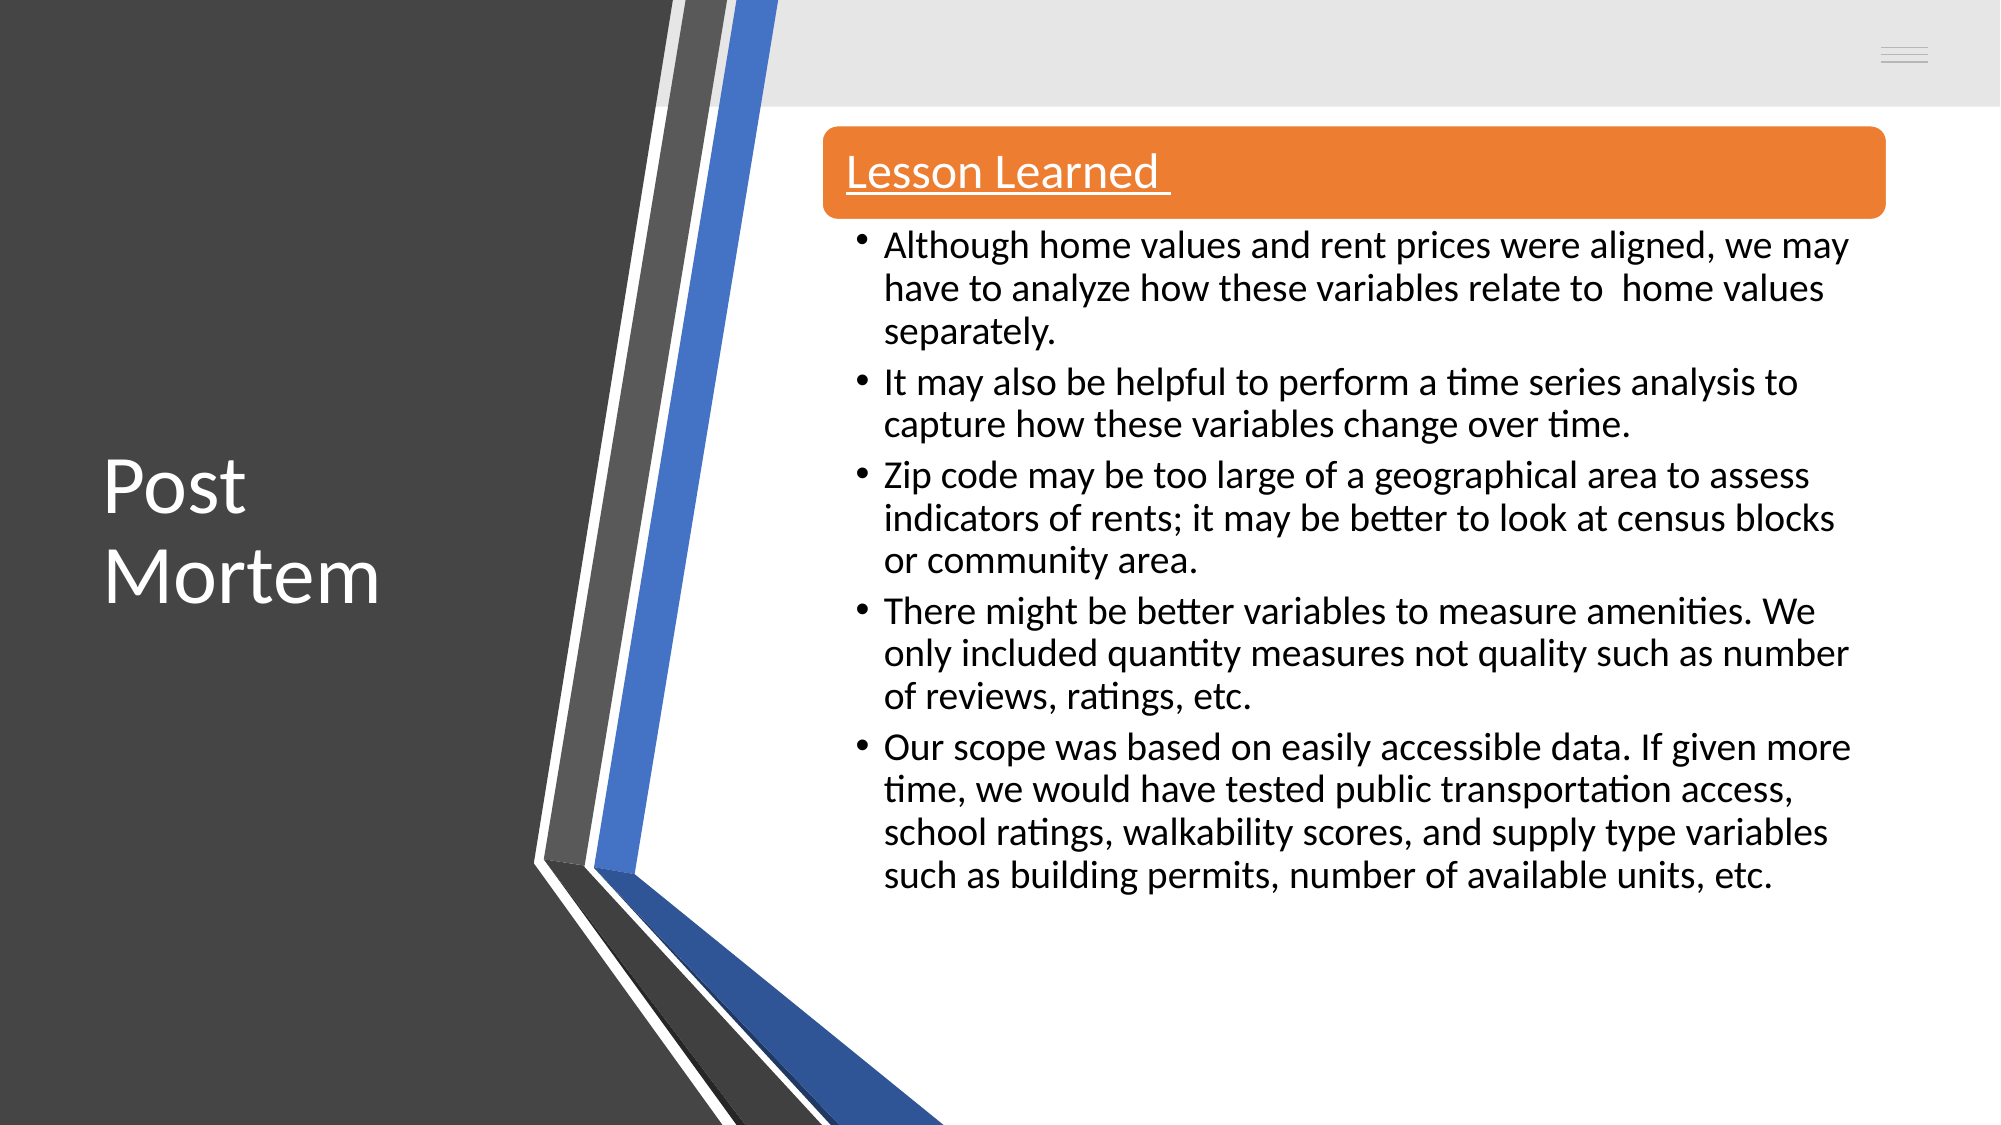

# Post Mortem
Lesson Learned
Although home values and rent prices were aligned, we may have to analyze how these variables relate to  home values separately.
It may also be helpful to perform a time series analysis to capture how these variables change over time.
Zip code may be too large of a geographical area to assess indicators of rents; it may be better to look at census blocks or community area.
There might be better variables to measure amenities. We only included quantity measures not quality such as number of reviews, ratings, etc.
Our scope was based on easily accessible data. If given more time, we would have tested public transportation access, school ratings, walkability scores, and supply type variables such as building permits, number of available units, etc.